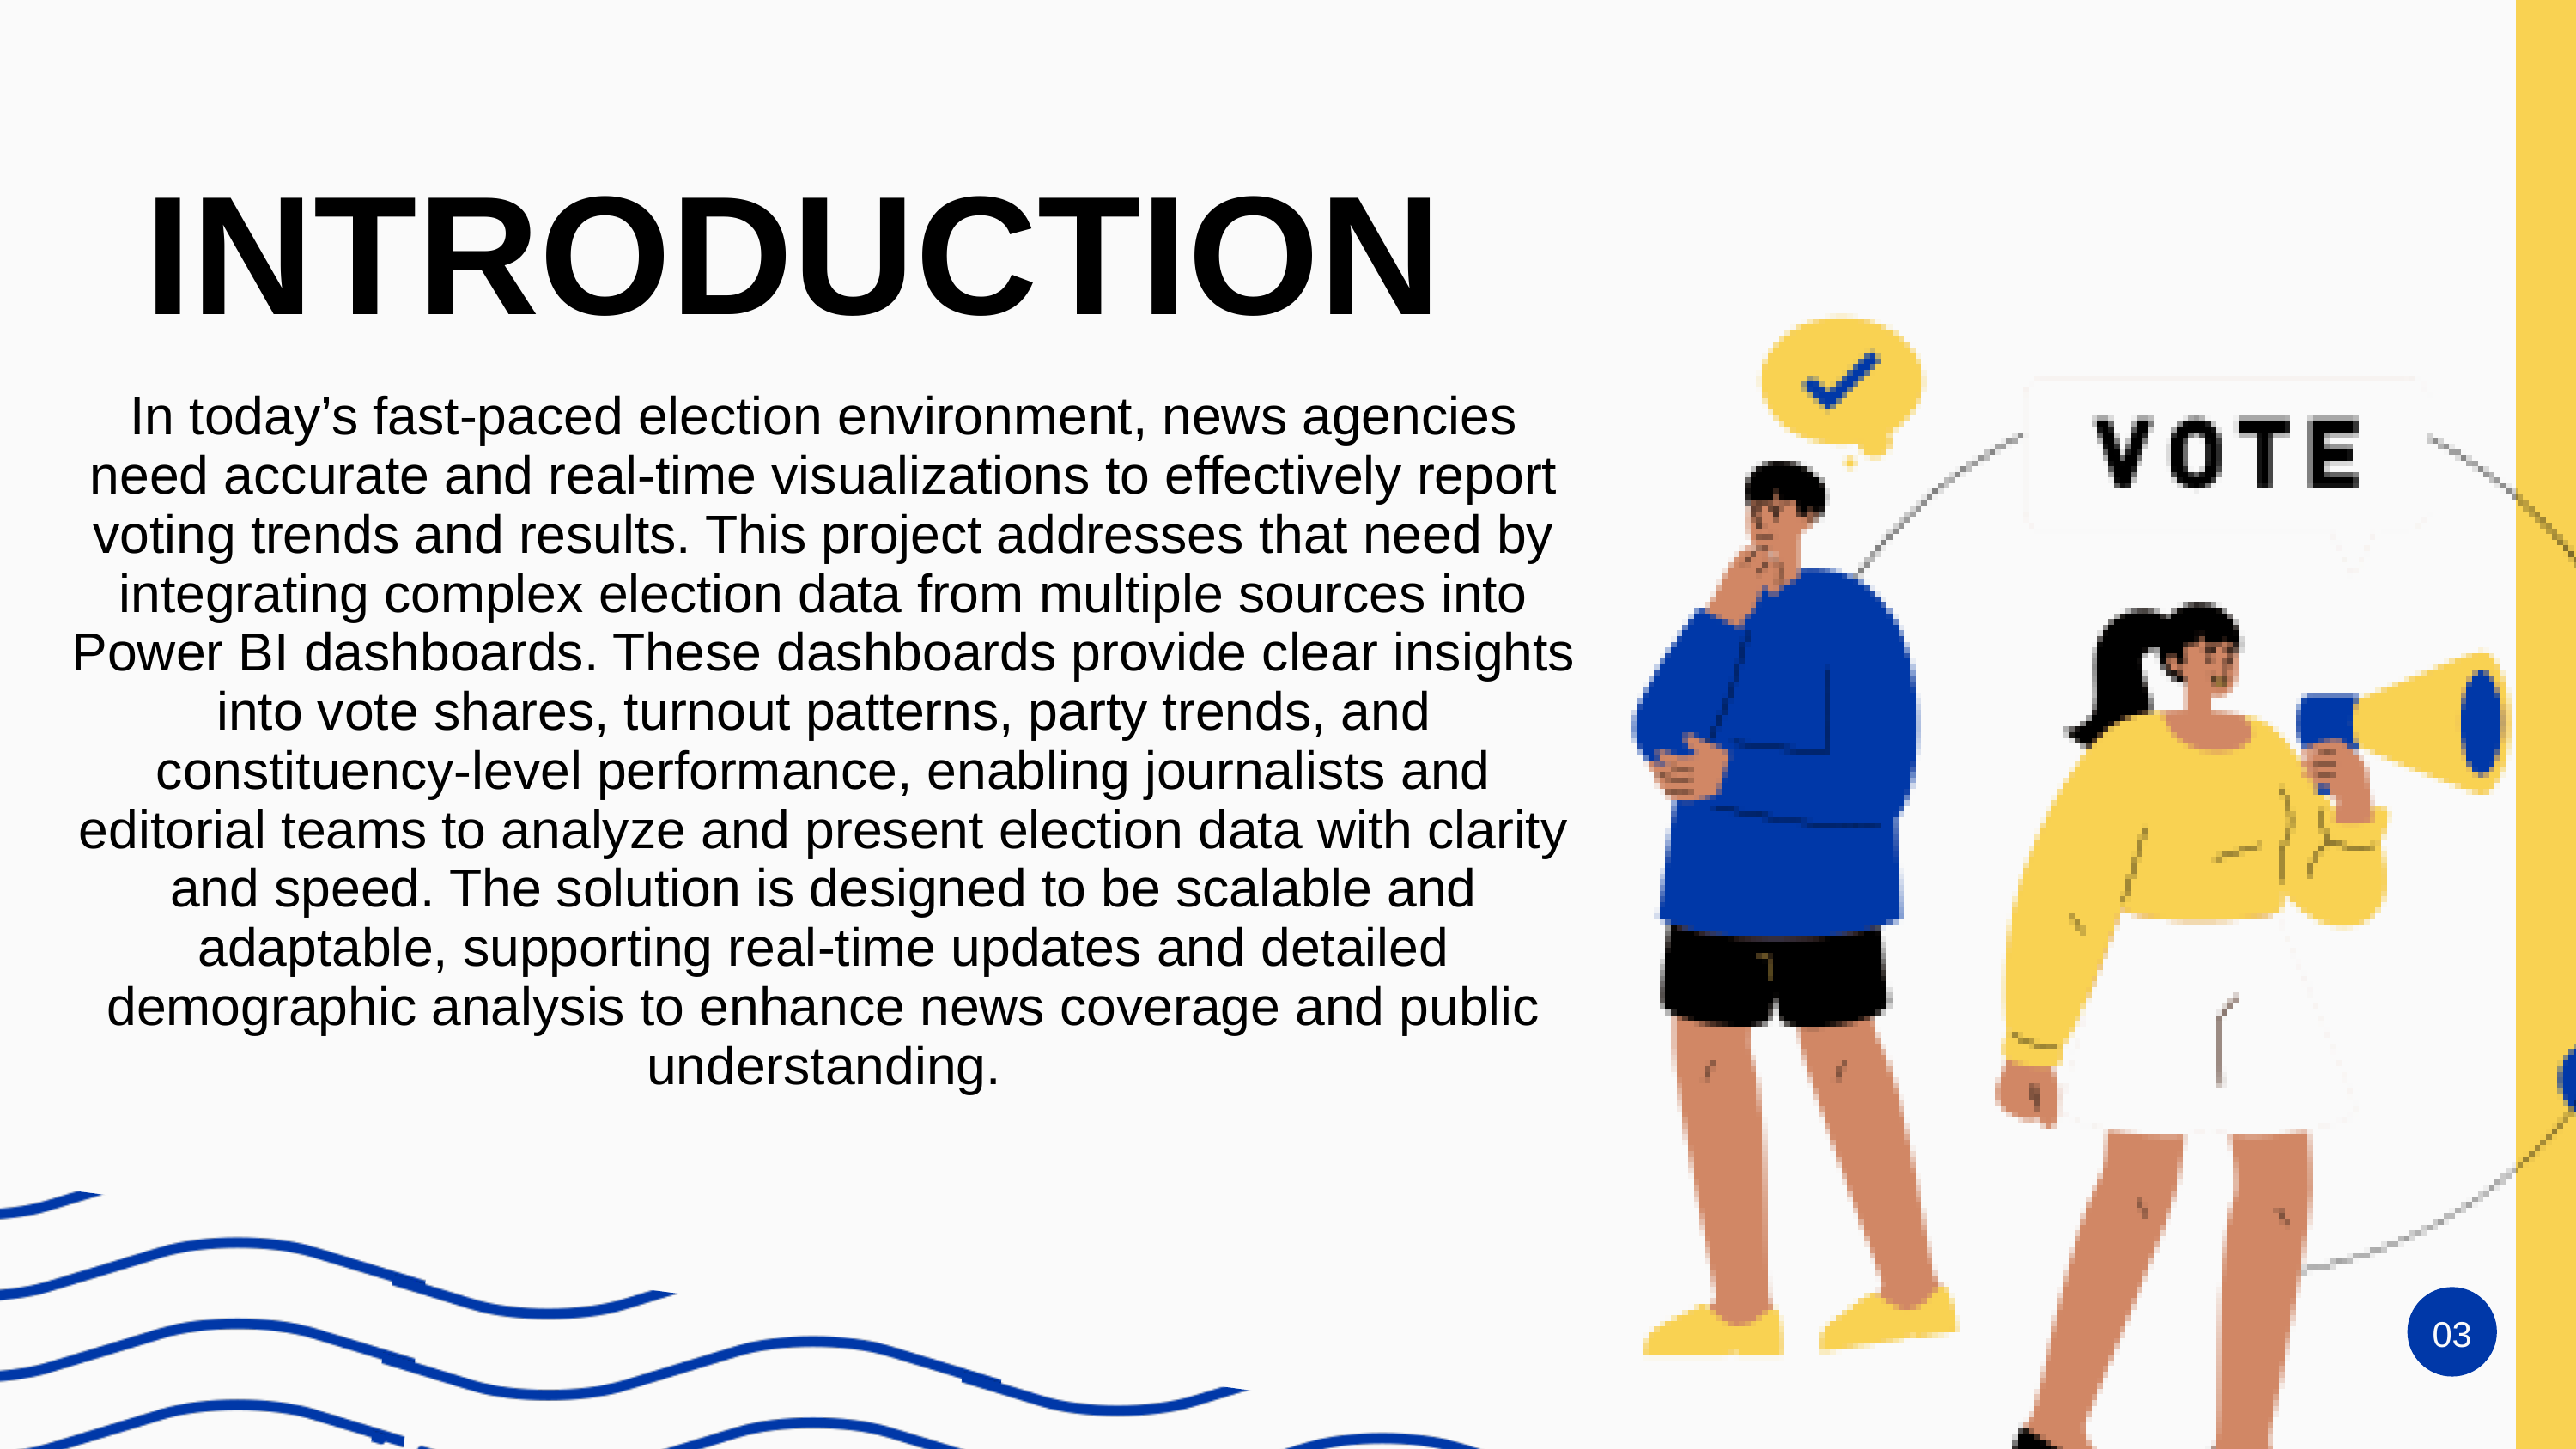

INTRODUCTION

In today’s fast-paced election environment, news agencies need accurate and real-time visualizations to effectively report voting trends and results. This project addresses that need by integrating complex election data from multiple sources into Power BI dashboards. These dashboards provide clear insights into vote shares, turnout patterns, party trends, and constituency-level performance, enabling journalists and editorial teams to analyze and present election data with clarity and speed. The solution is designed to be scalable and adaptable, supporting real-time updates and detailed demographic analysis to enhance news coverage and public understanding.

03